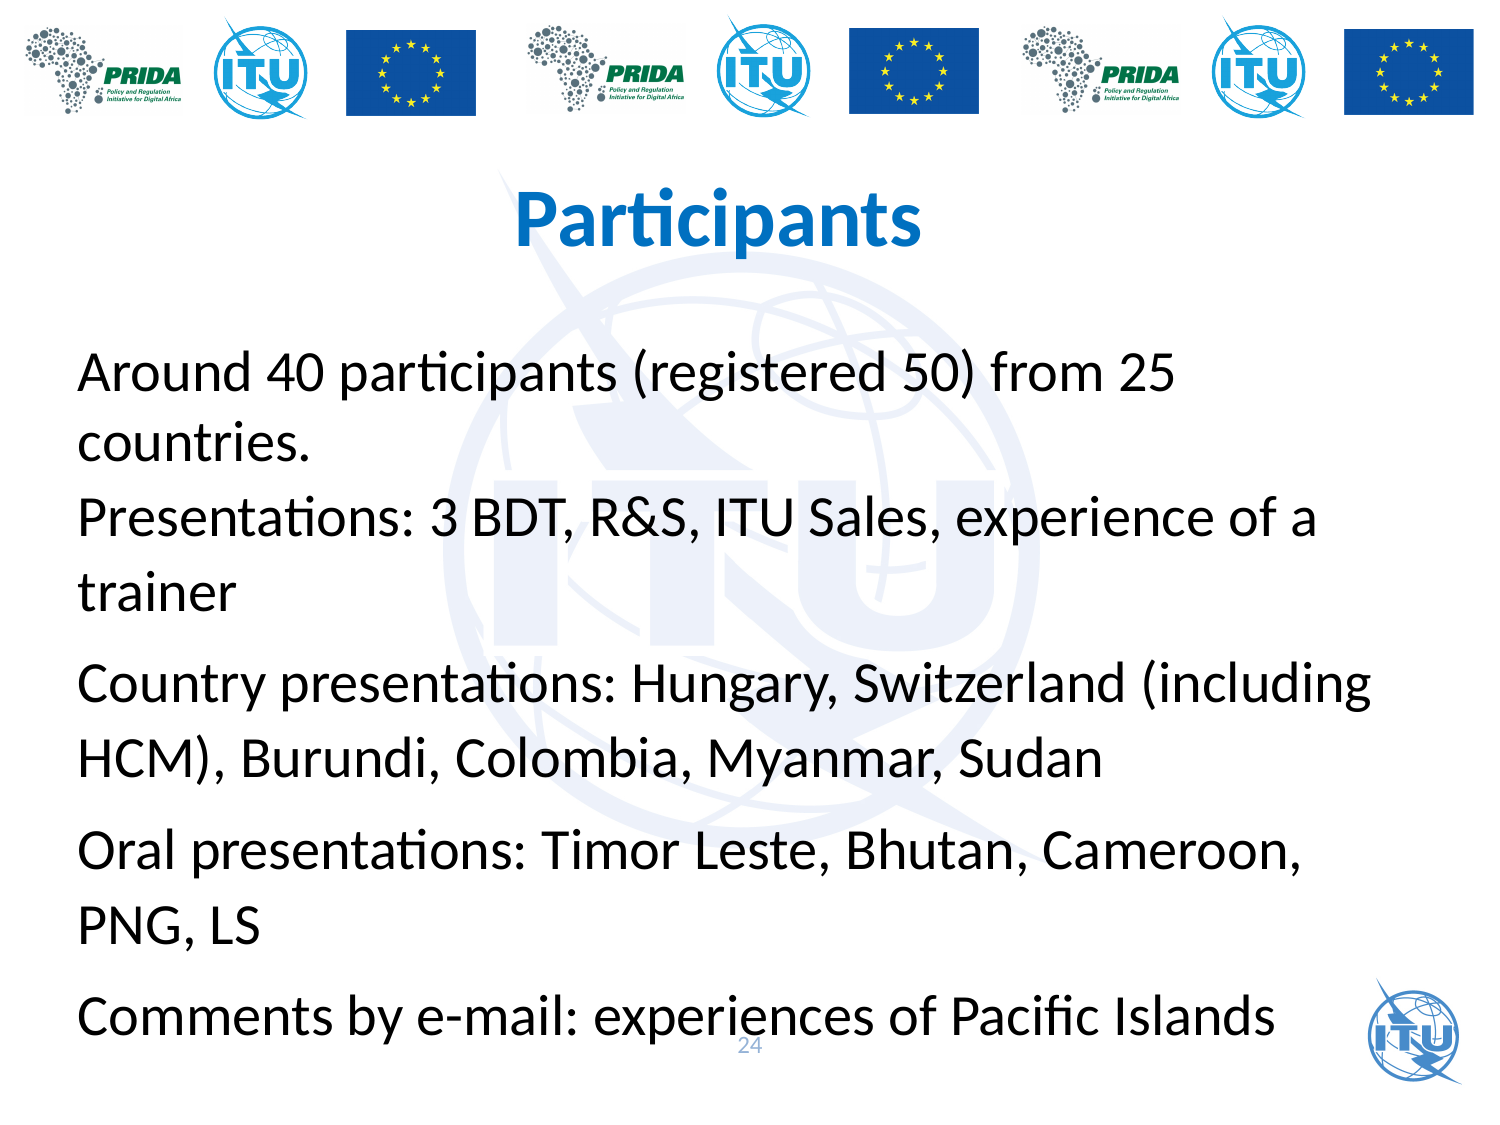

Participants
Around 40 participants (registered 50) from 25 countries.
Presentations: 3 BDT, R&S, ITU Sales, experience of a trainer
Country presentations: Hungary, Switzerland (including HCM), Burundi, Colombia, Myanmar, Sudan
Oral presentations: Timor Leste, Bhutan, Cameroon, PNG, LS
Comments by e-mail: experiences of Pacific Islands
24